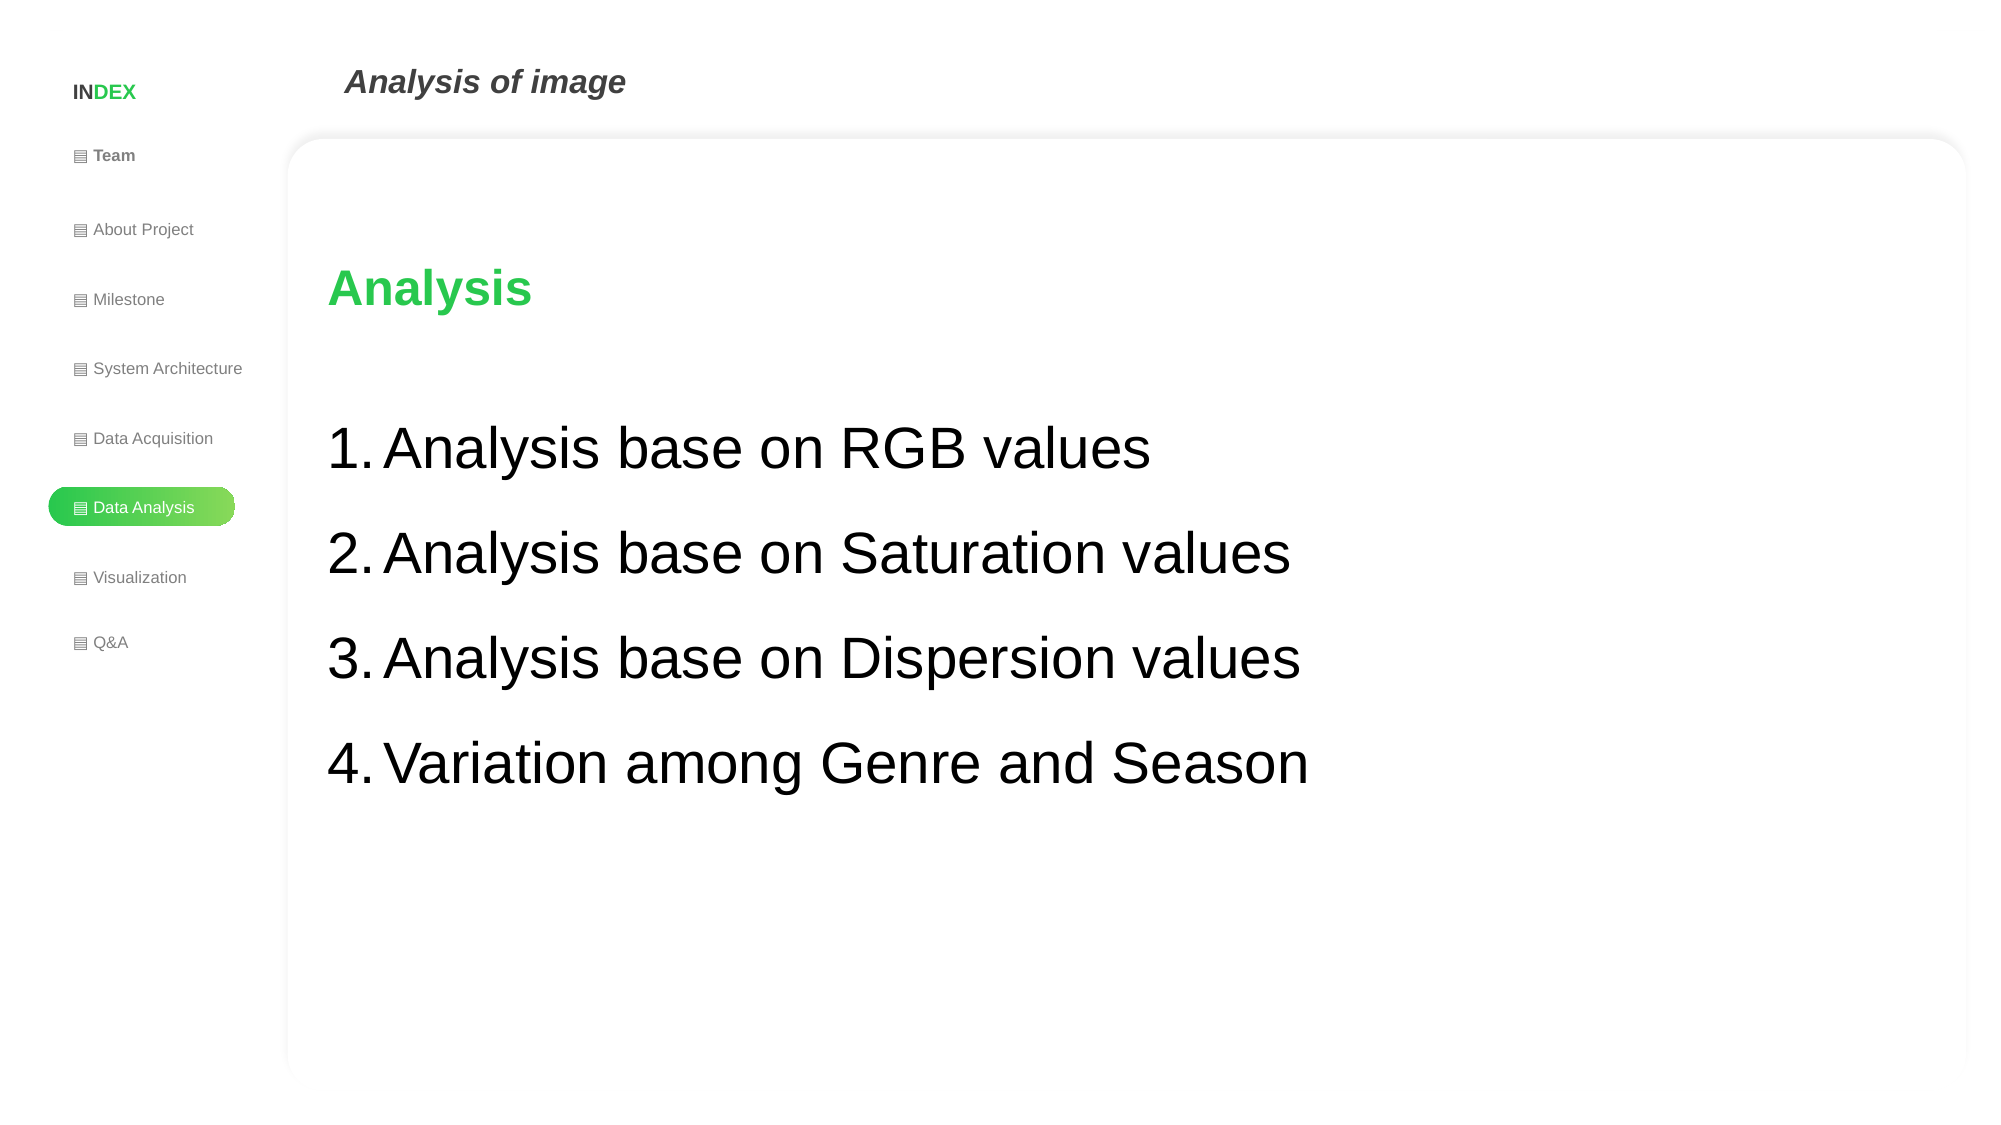

| INDEX |
| --- |
| ▤ Team |
| ▤ About Project |
| ▤ Milestone |
| ▤ System Architecture |
| ▤ Data Acquisition |
| ▤ Data Analysis |
| ▤ Visualization |
| ▤ Q&A |
Analysis of image

Analysis

Analysis base on RGB values
Analysis base on Saturation values
Analysis base on Dispersion values
Variation among Genre and Season